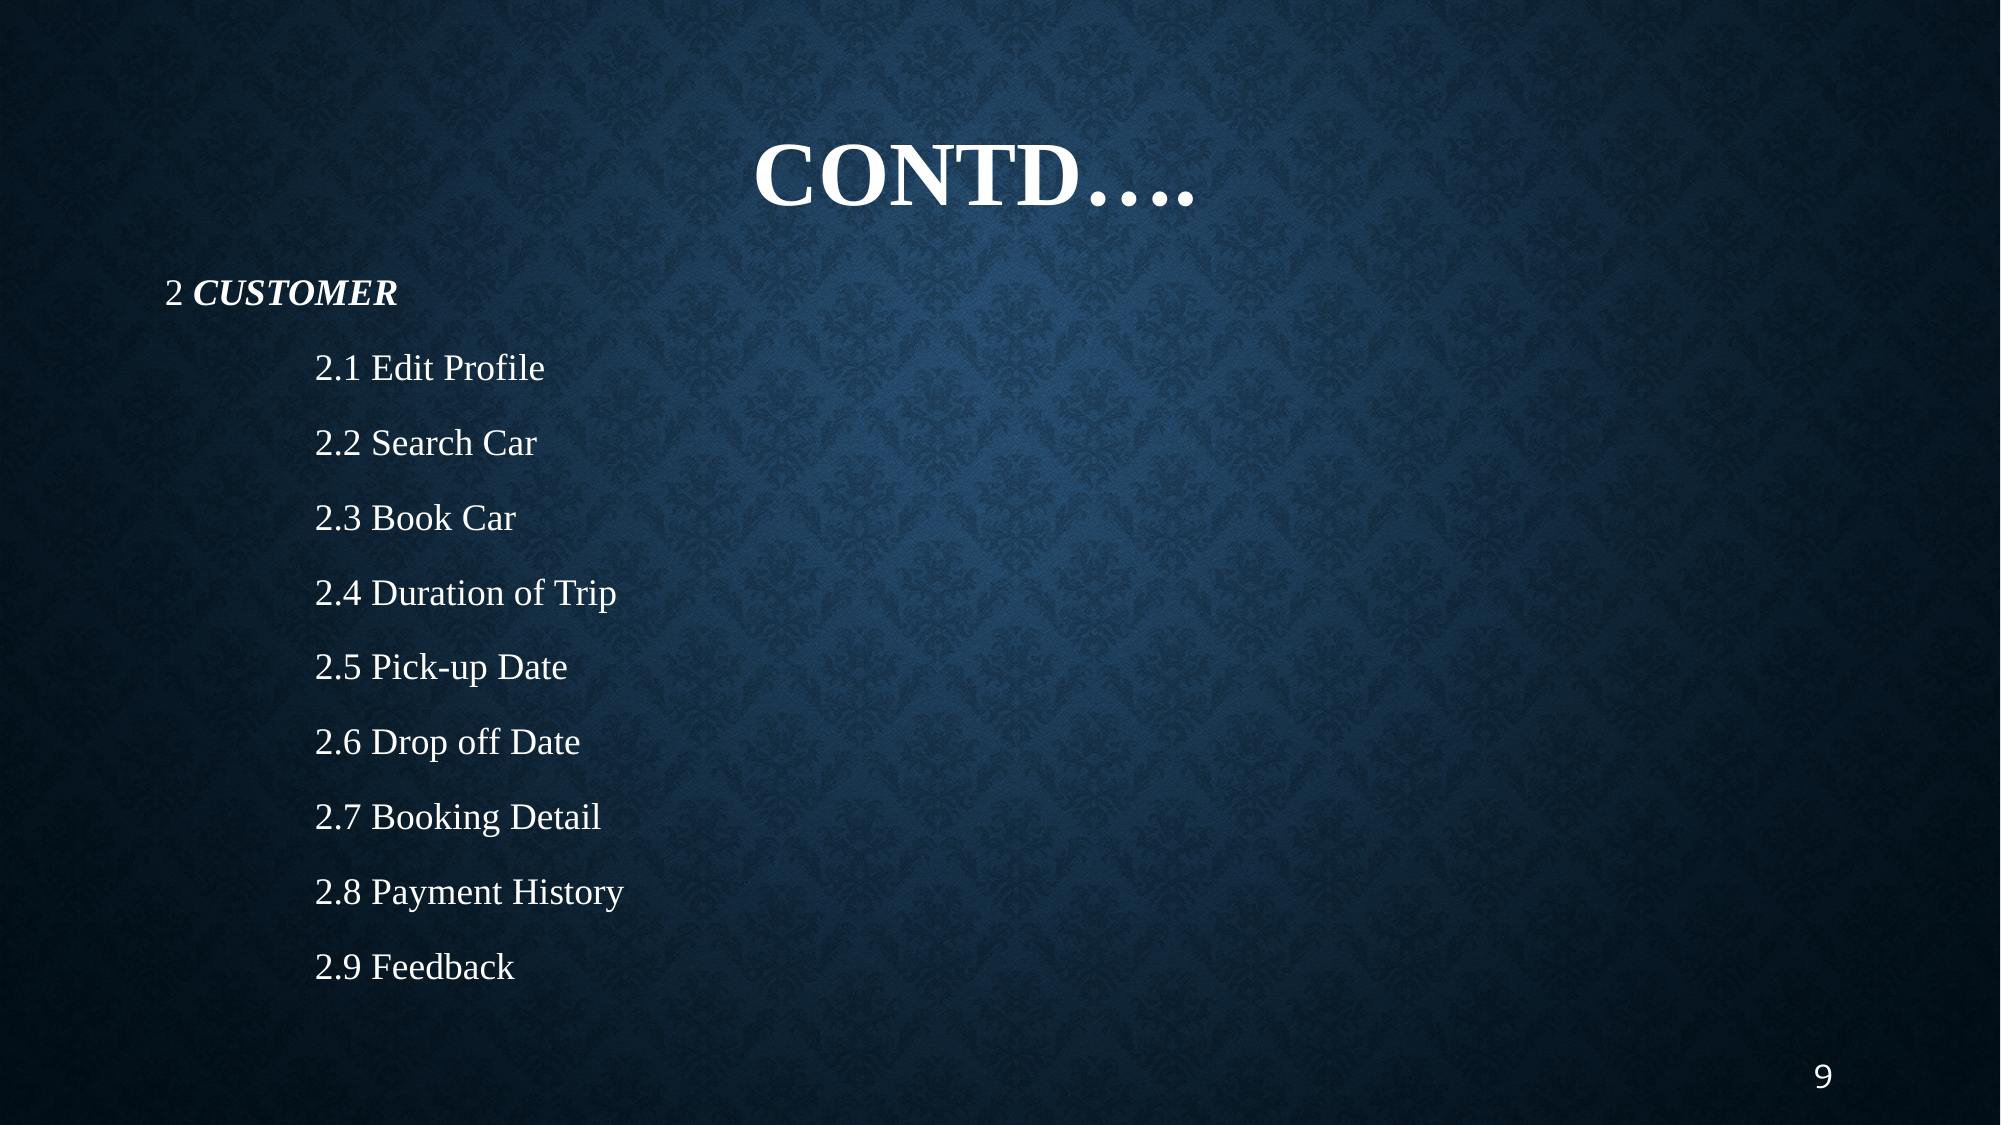

# COntd….
2 CUSTOMER
	2.1 Edit Profile
	2.2 Search Car
	2.3 Book Car
	2.4 Duration of Trip
	2.5 Pick-up Date
	2.6 Drop off Date
	2.7 Booking Detail
	2.8 Payment History
	2.9 Feedback

9